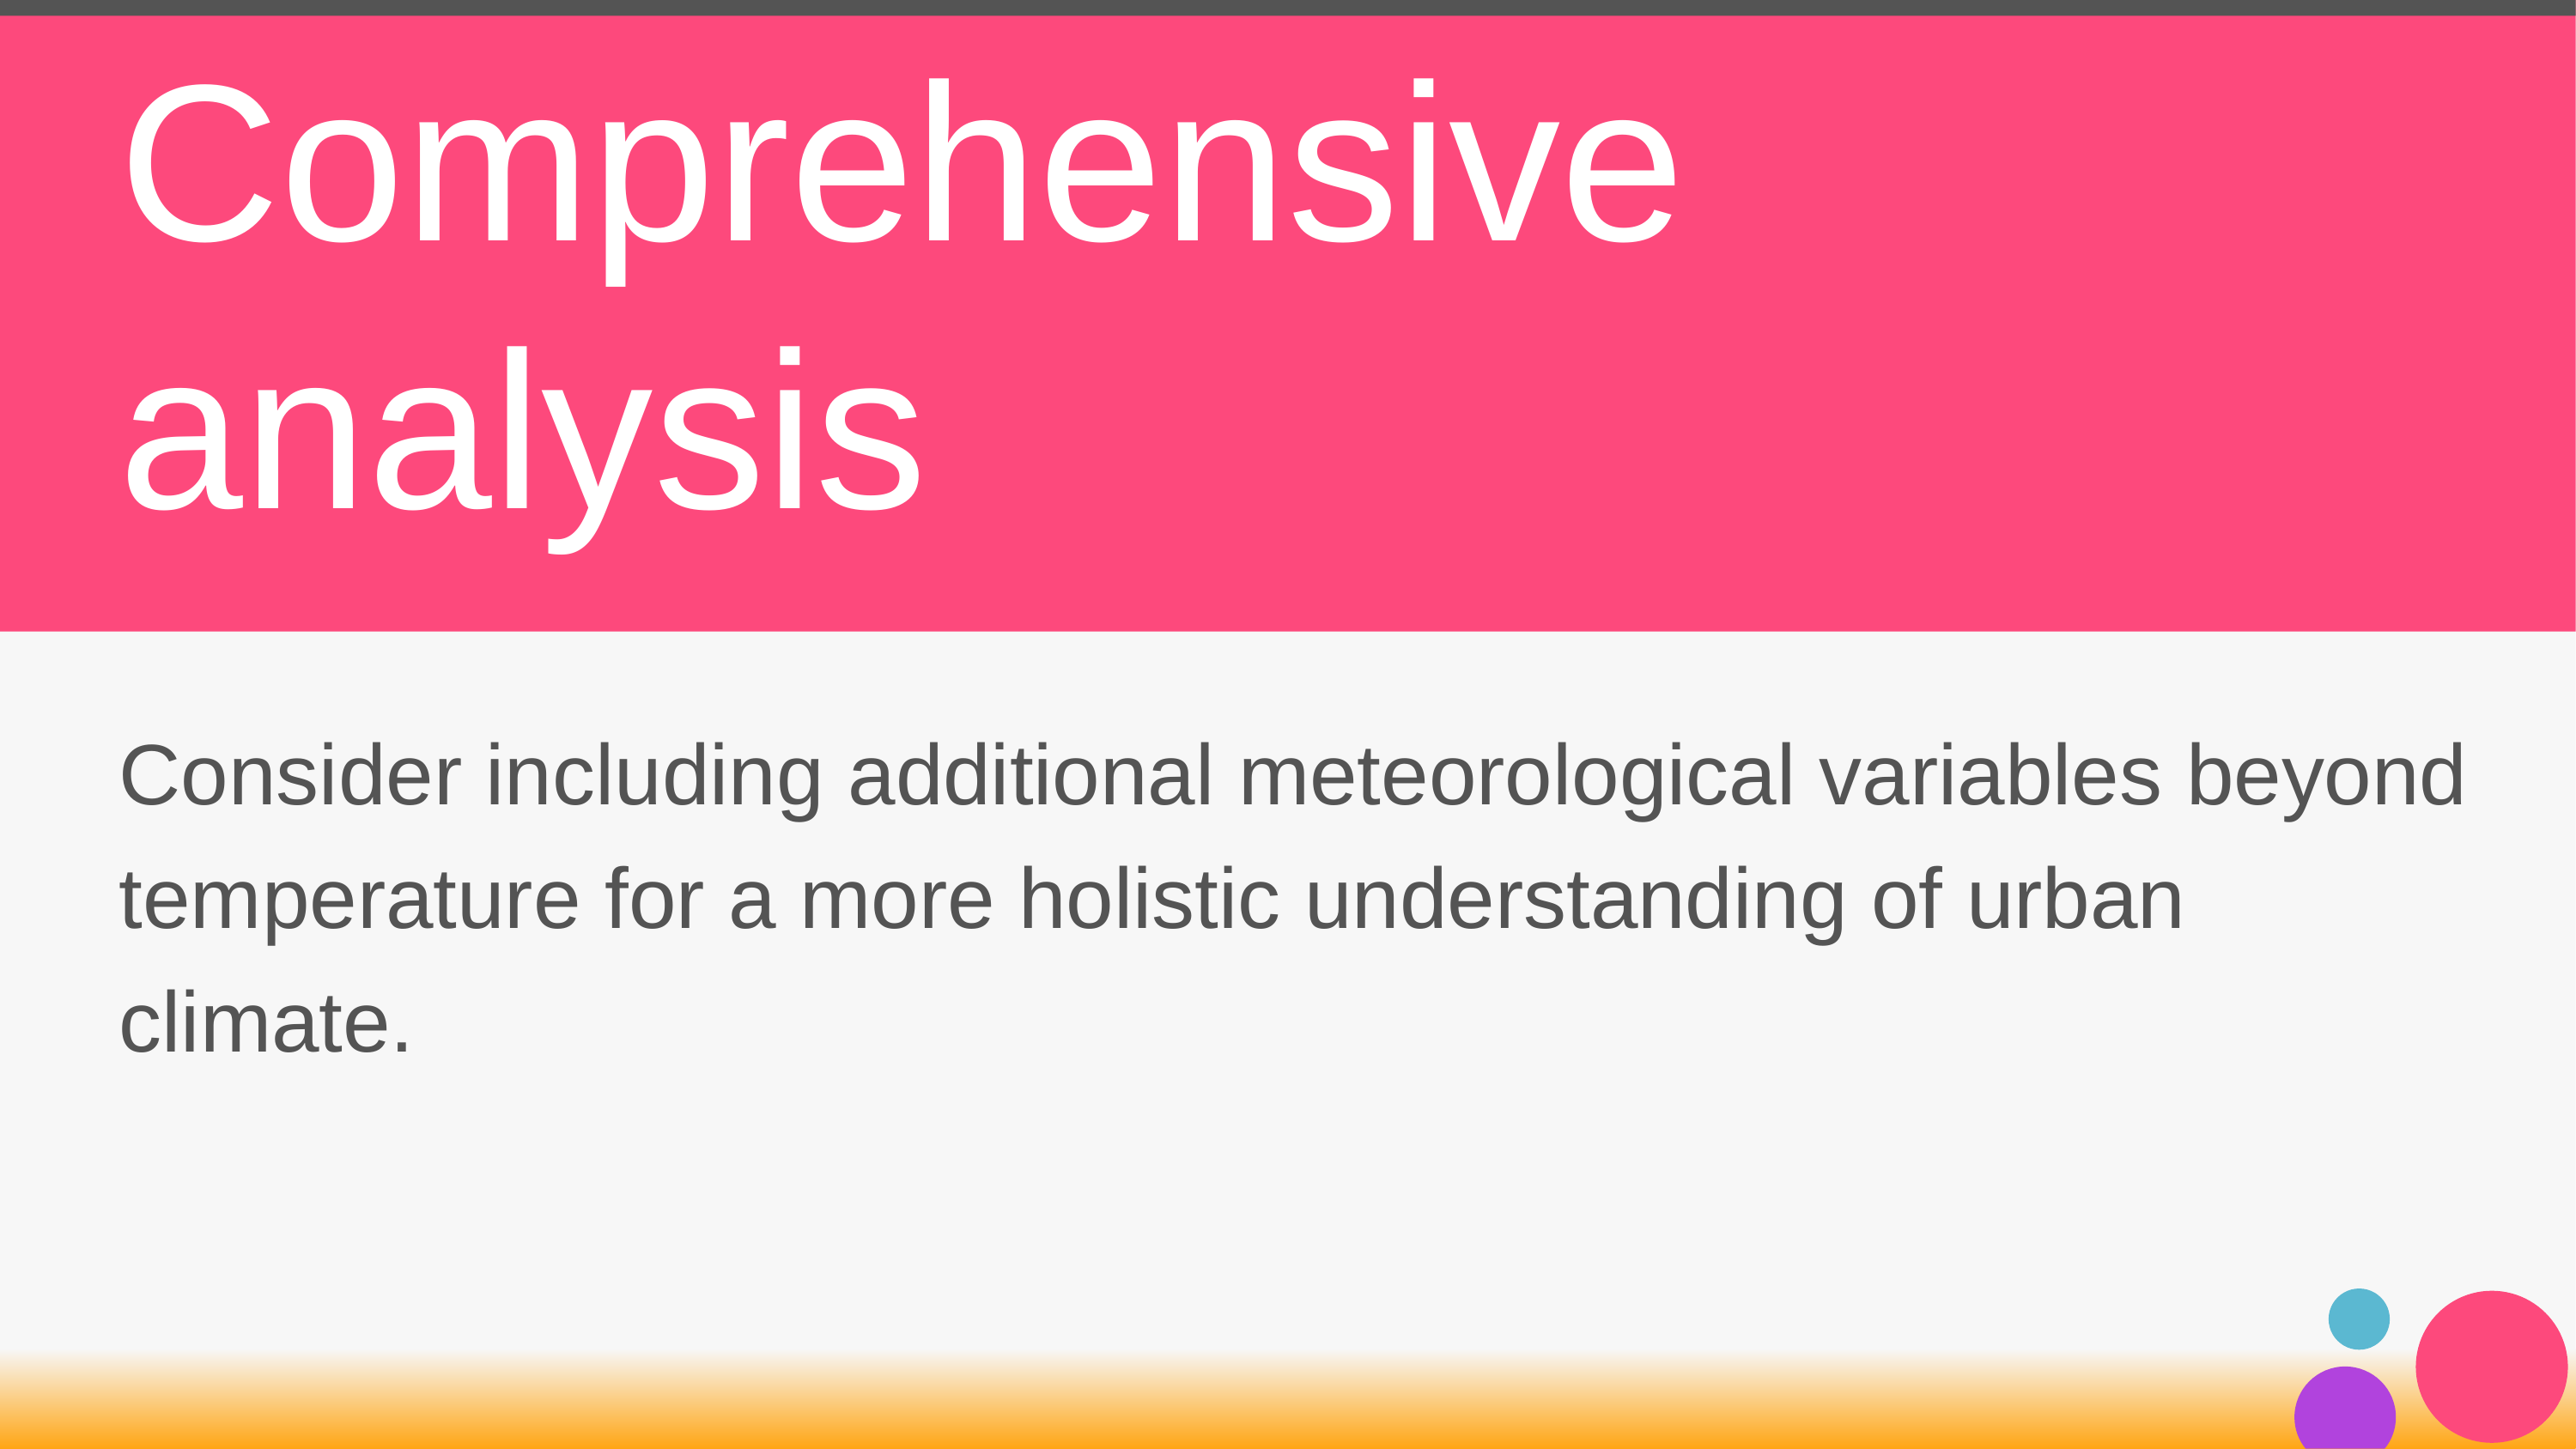

# Comprehensive analysis
Consider including additional meteorological variables beyond temperature for a more holistic understanding of urban climate.